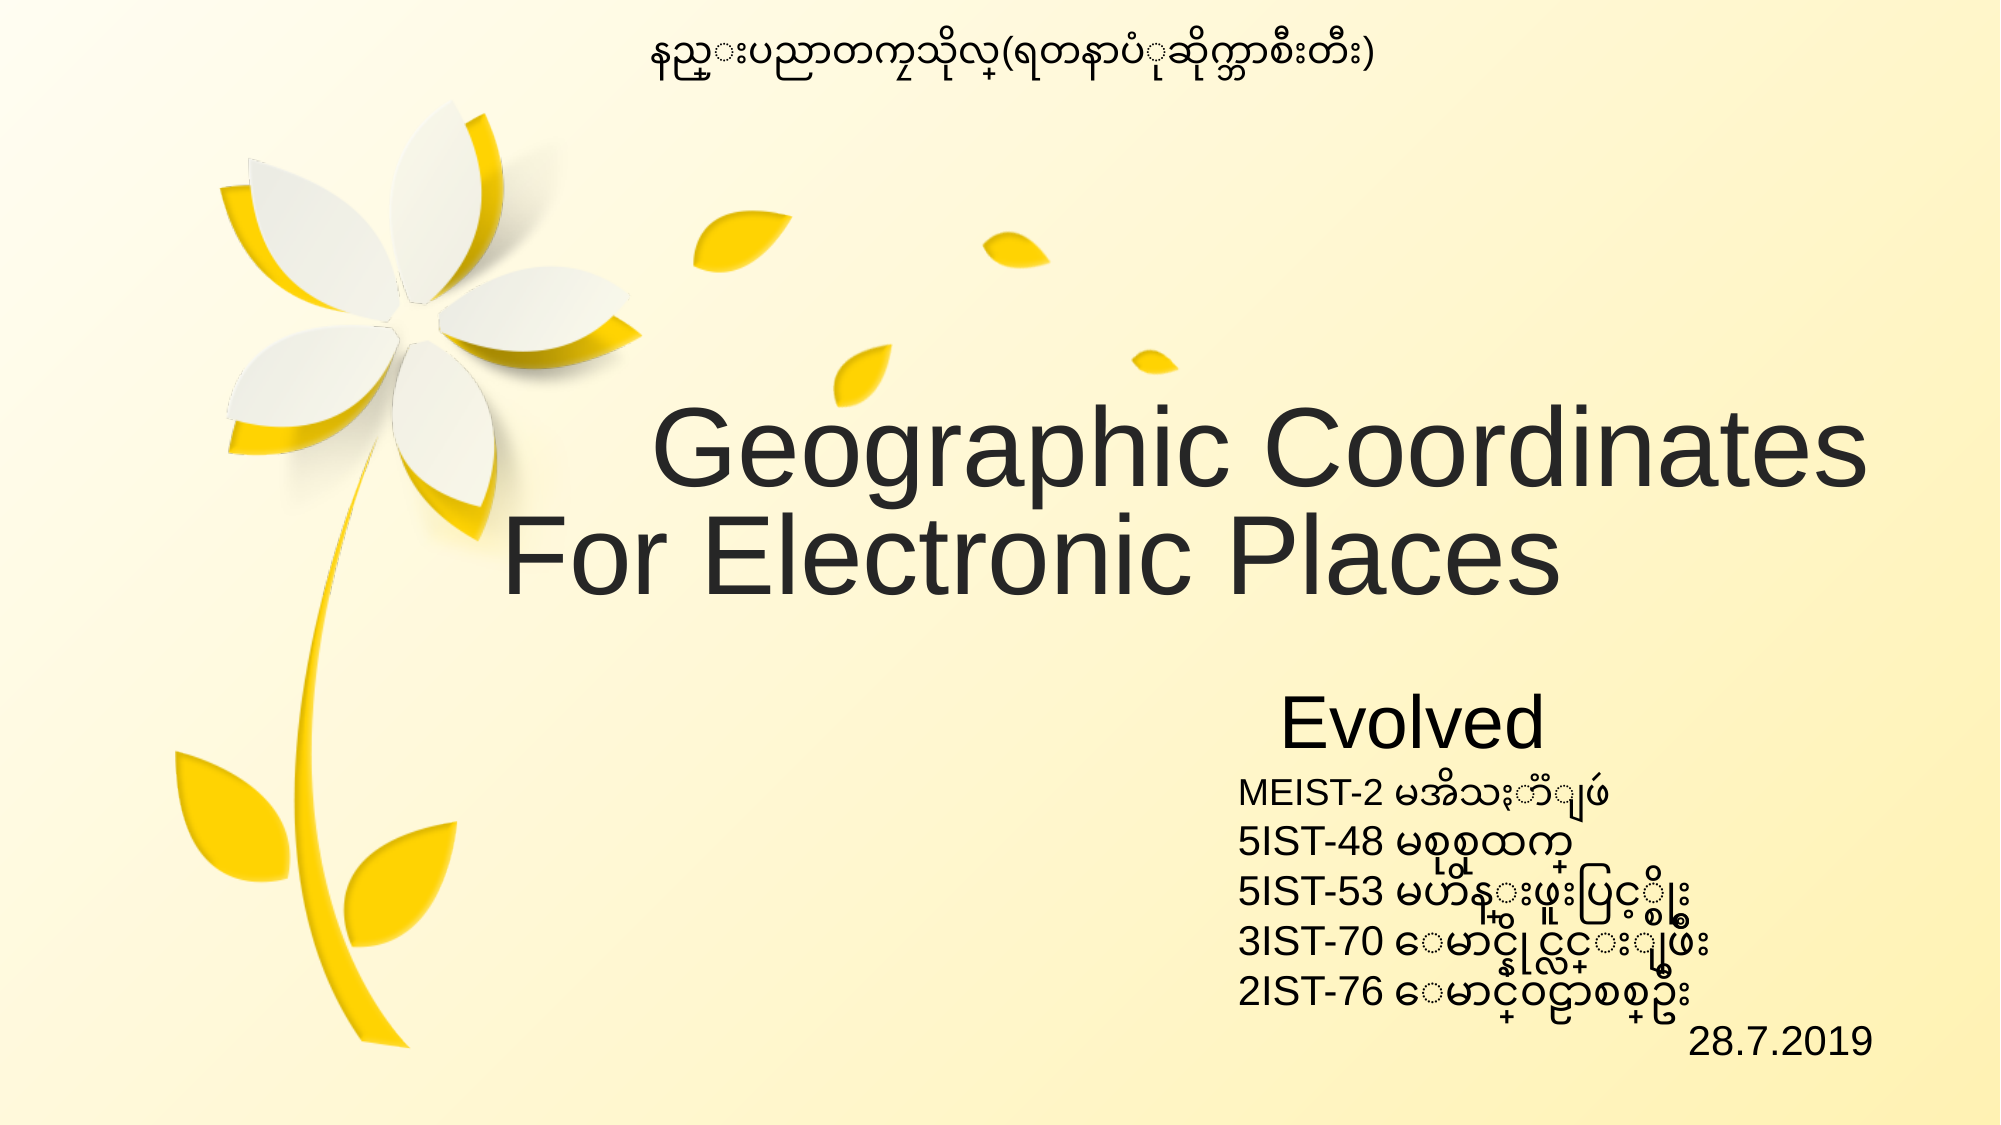

နည္းပညာတကၠသိုလ္(ရတနာပံုဆိုက္ဘာစီးတီး)
	Geographic Coordinates For Electronic Places
	  Evolved
	MEIST-2 မအိသႏာၱျဖဴ
	5IST-48 မစုစုထက္
	5IST-53 မဟိန္းဖူးပြင့္စိုး
	3IST-70 ေမာင္နိုင္လင္းျဖိဳး
	2IST-76 ေမာင္၀ဠာစစ္ဦး
				28.7.2019